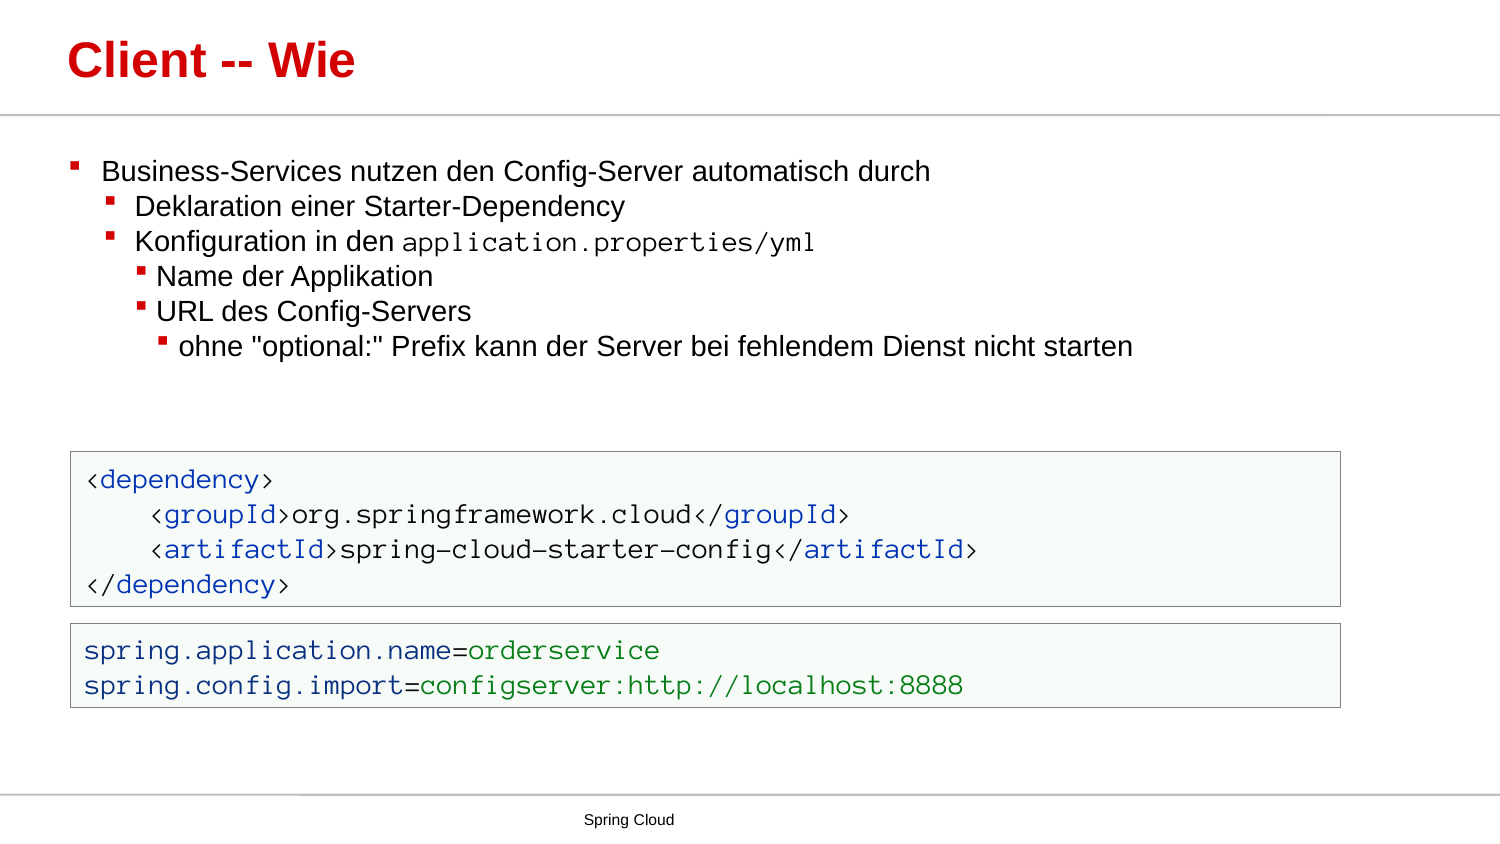

# Client -- Wie
Business-Services nutzen den Config-Server automatisch durch
Deklaration einer Starter-Dependency
Konfiguration in den application.properties/yml
Name der Applikation
URL des Config-Servers
ohne "optional:" Prefix kann der Server bei fehlendem Dienst nicht starten

<dependency>
    <groupId>org.springframework.cloud</groupId>
    <artifactId>spring-cloud-starter-config</artifactId>
</dependency>
spring.application.name=orderservice
spring.config.import=configserver:http://localhost:8888
Spring Cloud